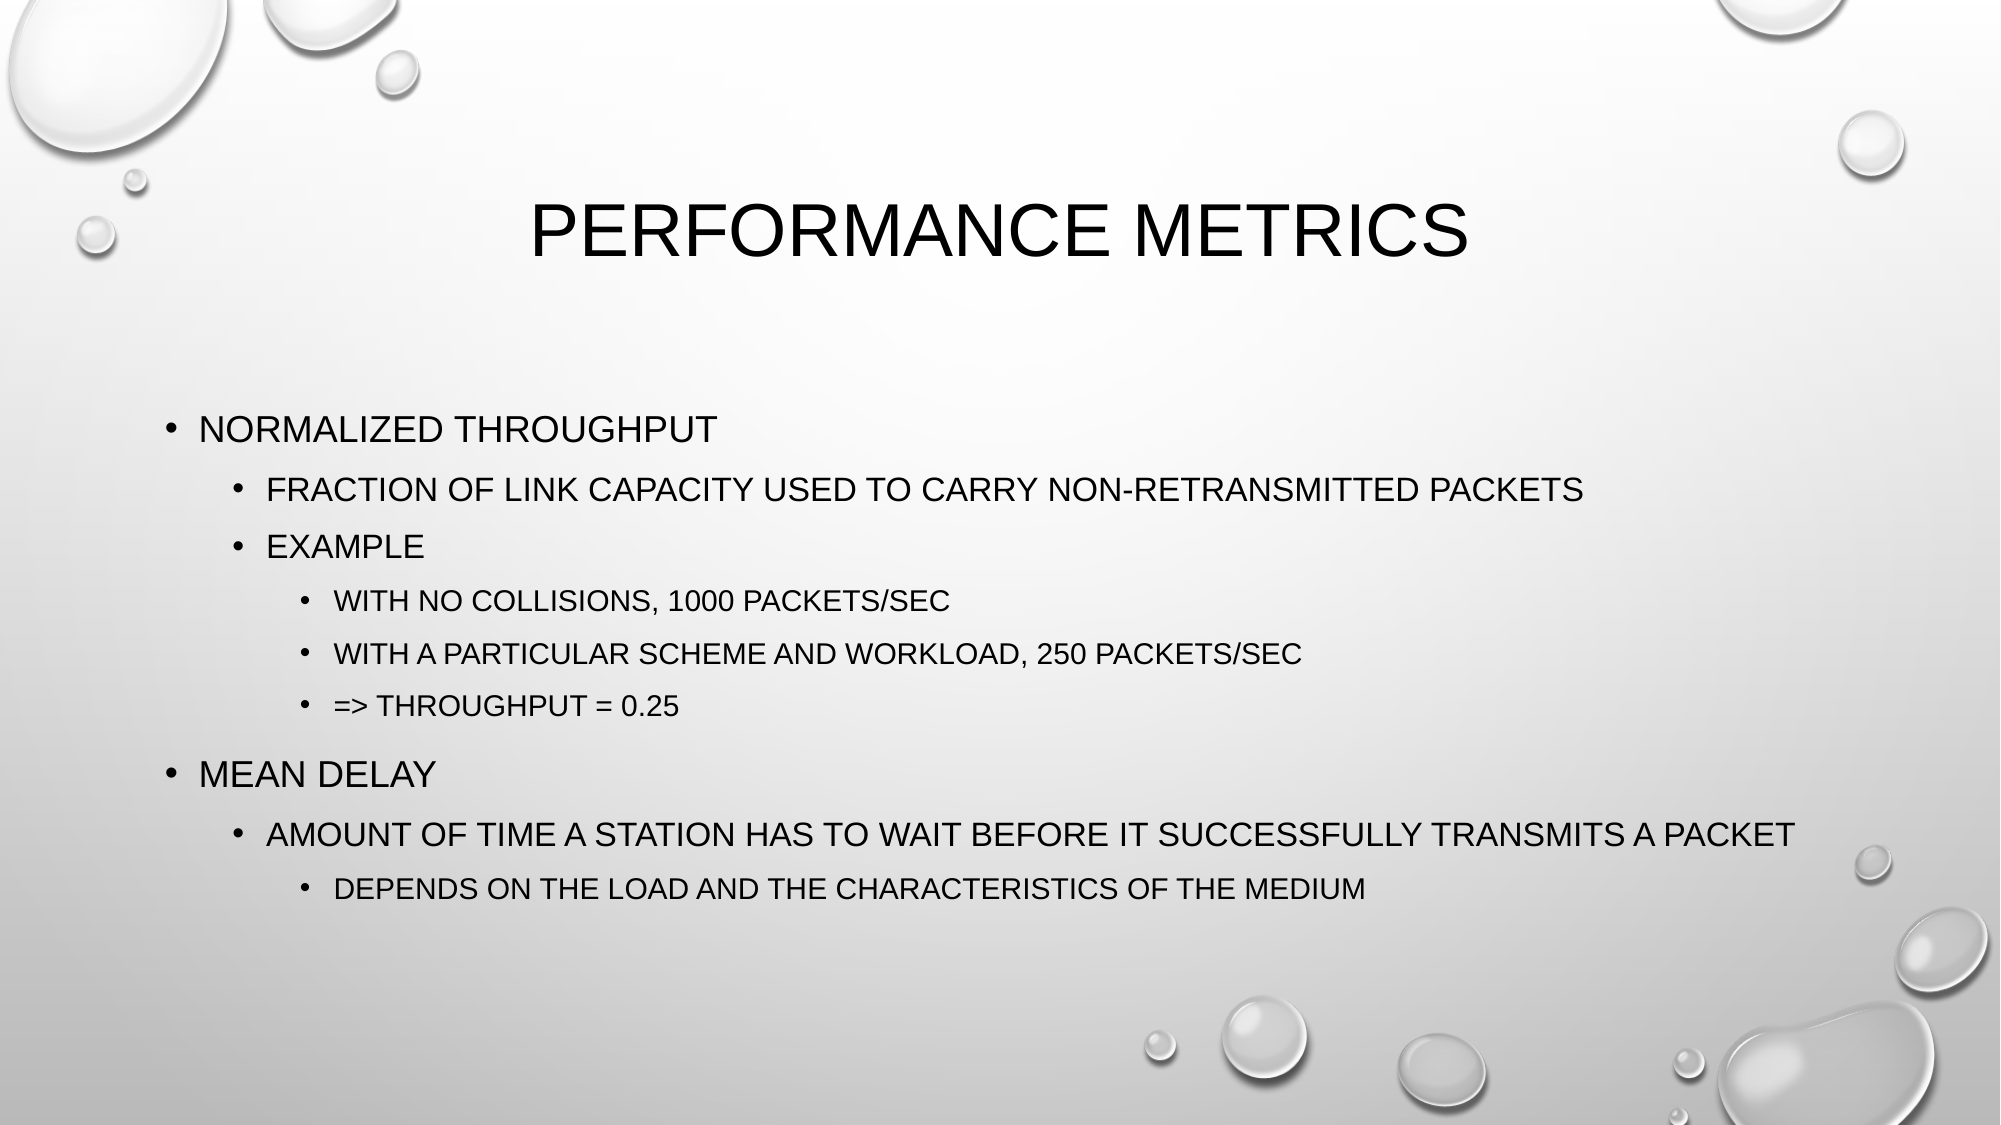

# Performance metrics
Normalized throughput
fraction of link capacity used to carry non-retransmitted packets
example
with no collisions, 1000 packets/sec
with a particular scheme and workload, 250 packets/sec
=> Throughput = 0.25
Mean delay
amount of time a station has to wait before it successfully transmits a packet
depends on the load and the characteristics of the medium